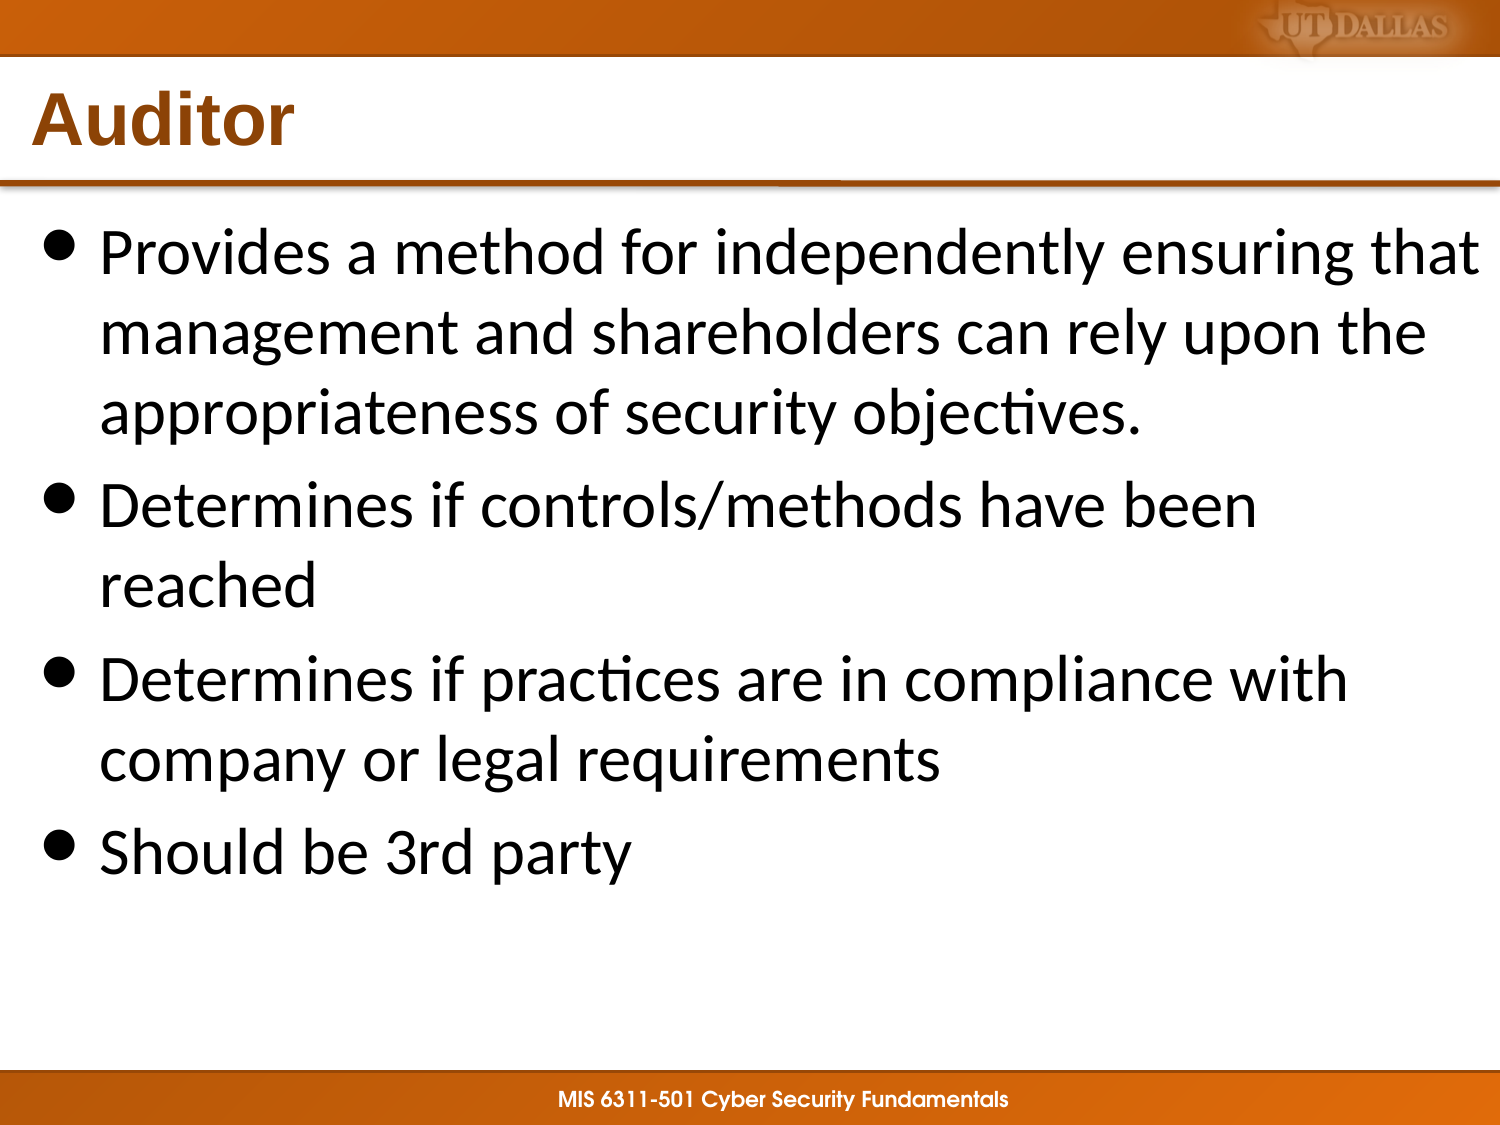

# Auditor
Provides a method for independently ensuring that management and shareholders can rely upon the appropriateness of security objectives.
Determines if controls/methods have been reached
Determines if practices are in compliance with company or legal requirements
Should be 3rd party